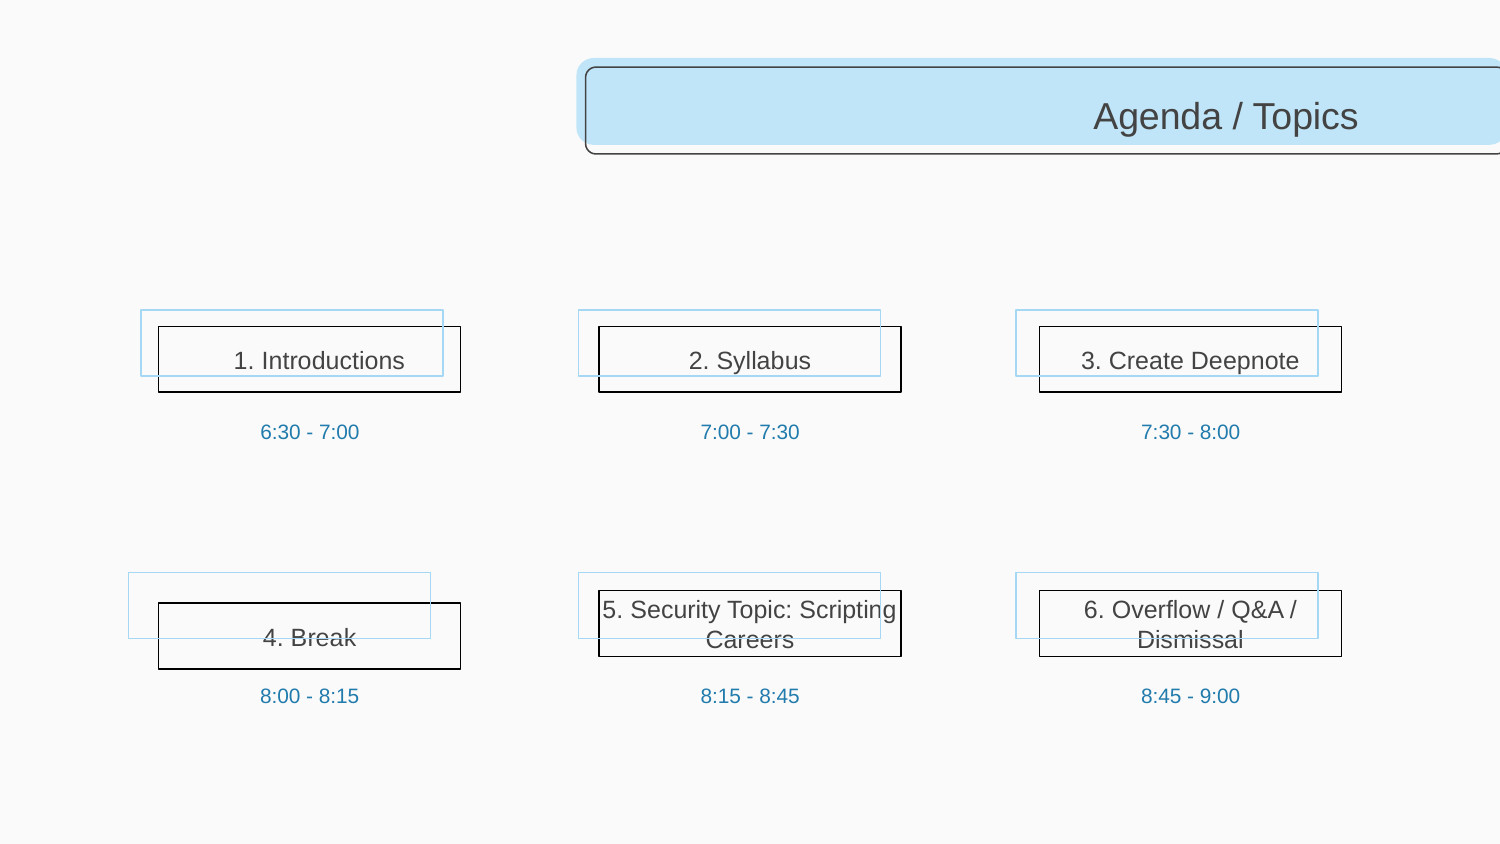

# Agenda / Topics

1. Introductions
2. Syllabus
3. Create Deepnote
6:30 - 7:00
7:00 - 7:30
7:30 - 8:00

5. Security Topic: Scripting Careers
6. Overflow / Q&A / Dismissal
4. Break
8:00 - 8:15
8:15 - 8:45
8:45 - 9:00